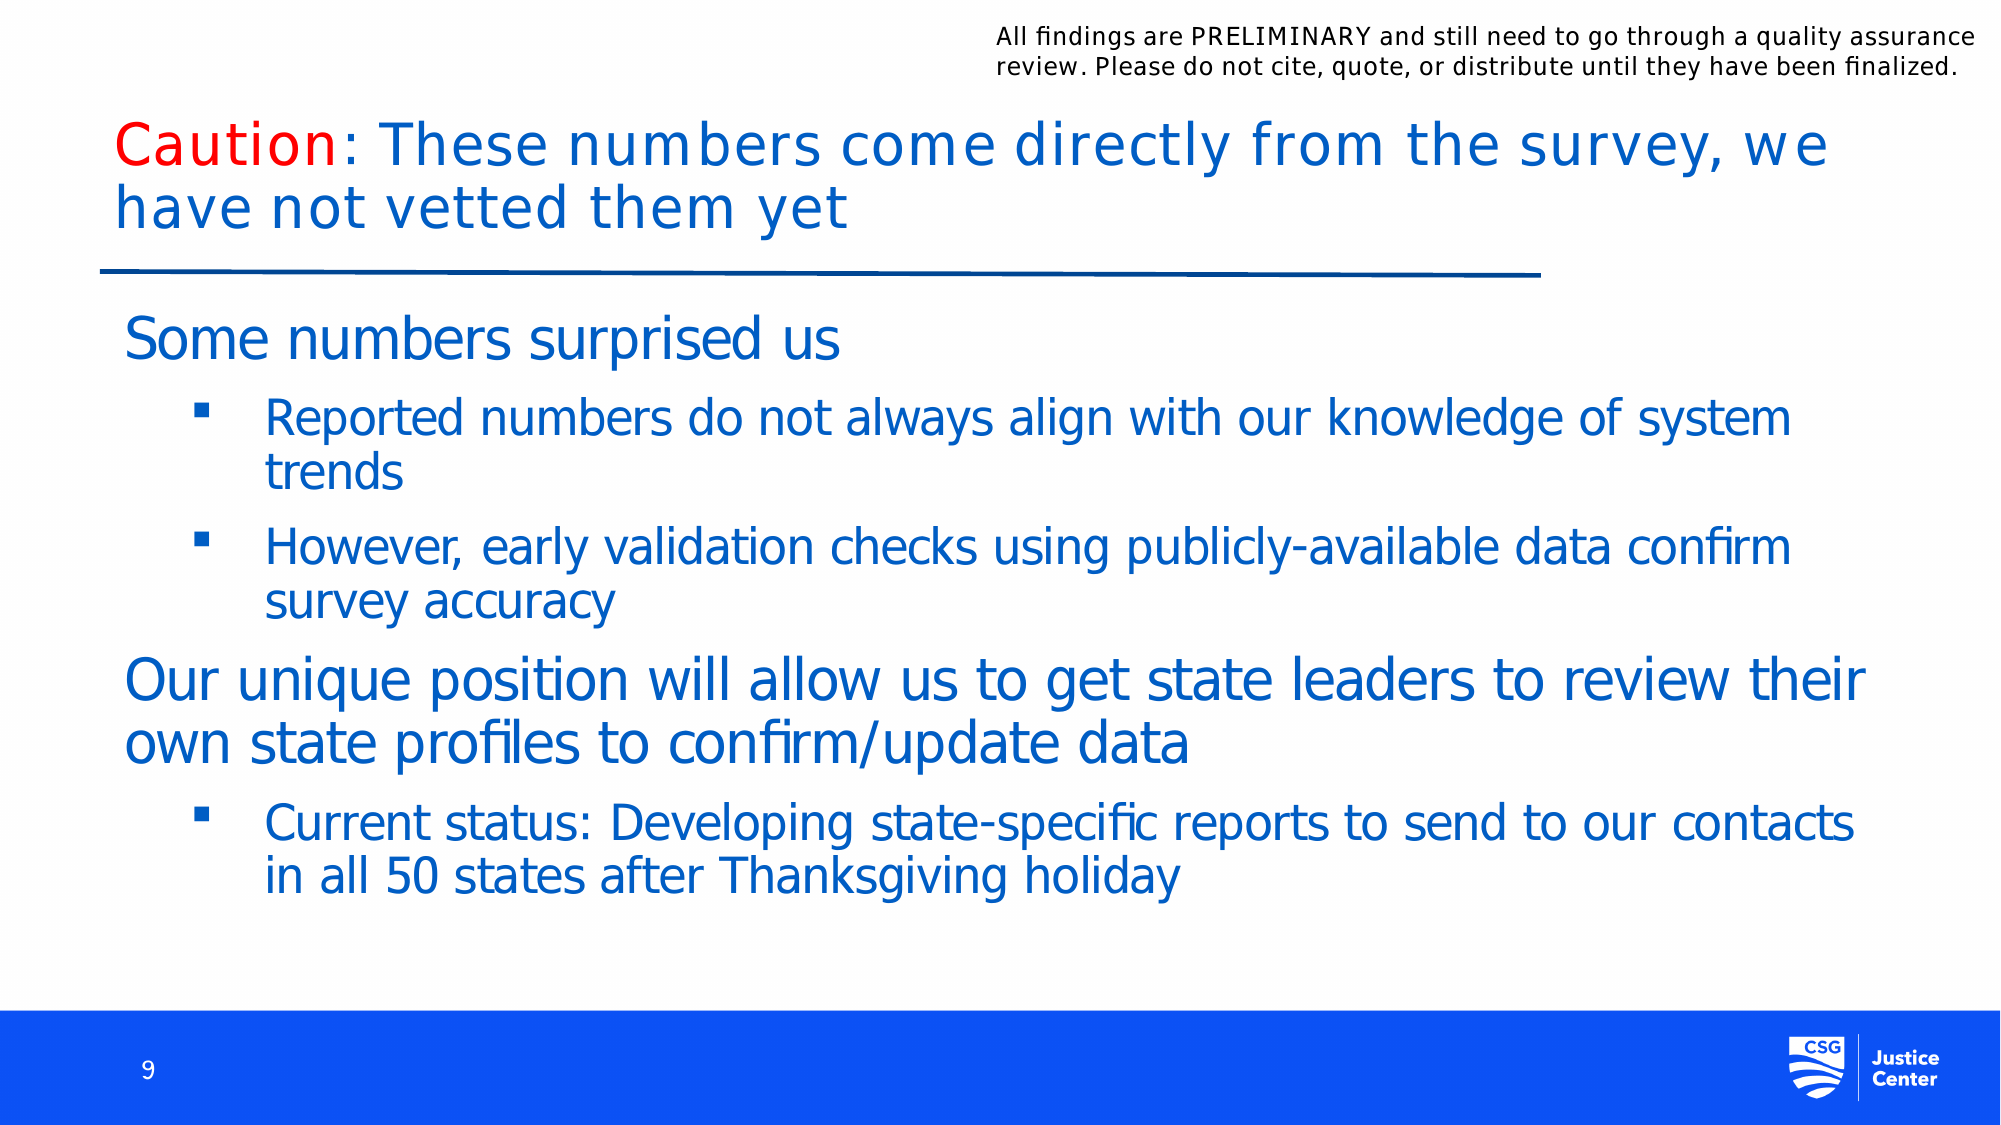

All findings are PRELIMINARY and still need to go through a quality assurance review. Please do not cite, quote, or distribute until they have been finalized.
# Caution: These numbers come directly from the survey, we have not vetted them yet
Some numbers surprised us
Reported numbers do not always align with our knowledge of system trends
However, early validation checks using publicly-available data confirm survey accuracy
Our unique position will allow us to get state leaders to review their own state profiles to confirm/update data
Current status: Developing state-specific reports to send to our contacts in all 50 states after Thanksgiving holiday
9